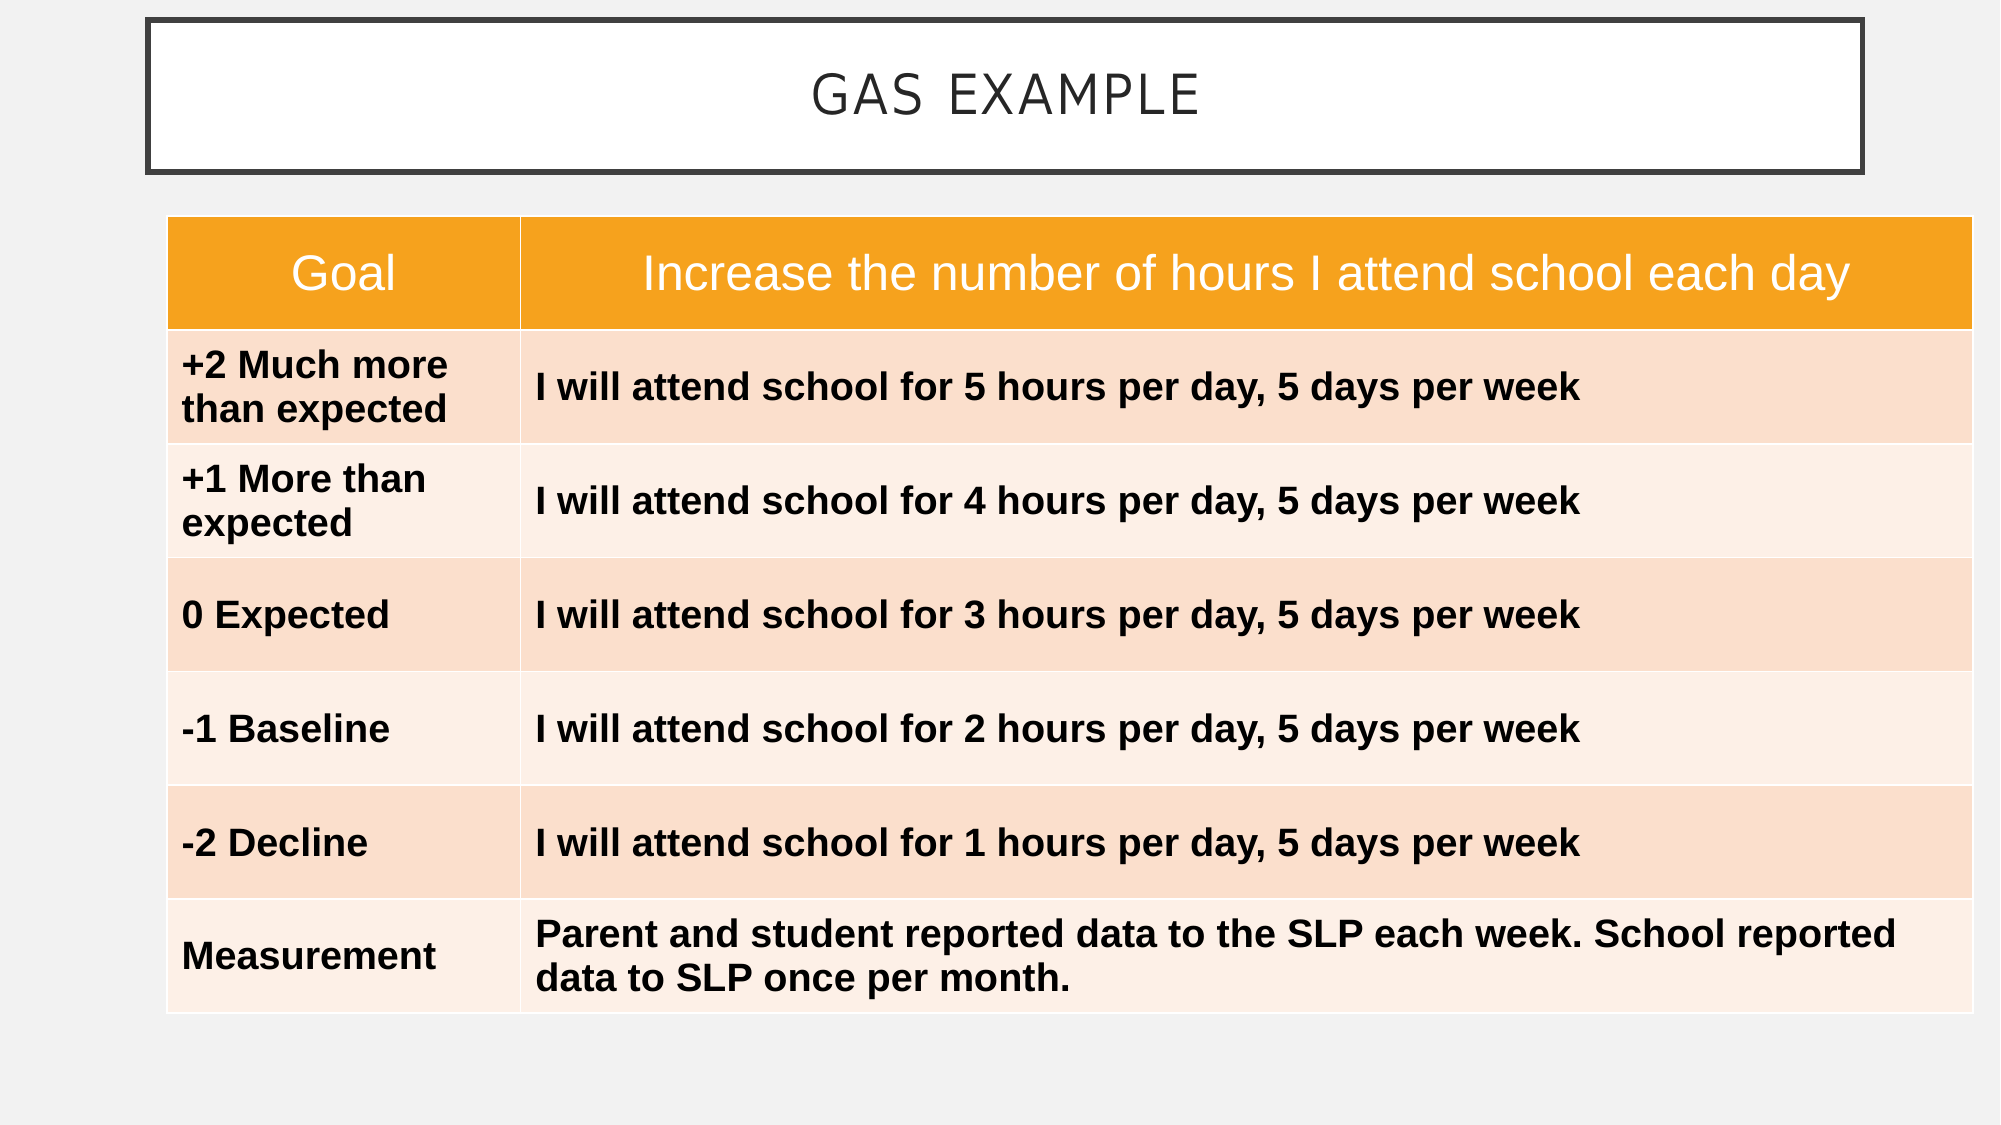

# GAS Example
| Goal | Increase the number of hours I attend school each day |
| --- | --- |
| +2 Much more than expected | I will attend school for 5 hours per day, 5 days per week |
| +1 More than expected | I will attend school for 4 hours per day, 5 days per week |
| 0 Expected | I will attend school for 3 hours per day, 5 days per week |
| -1 Baseline | I will attend school for 2 hours per day, 5 days per week |
| -2 Decline | I will attend school for 1 hours per day, 5 days per week |
| Measurement | Parent and student reported data to the SLP each week. School reported data to SLP once per month. |